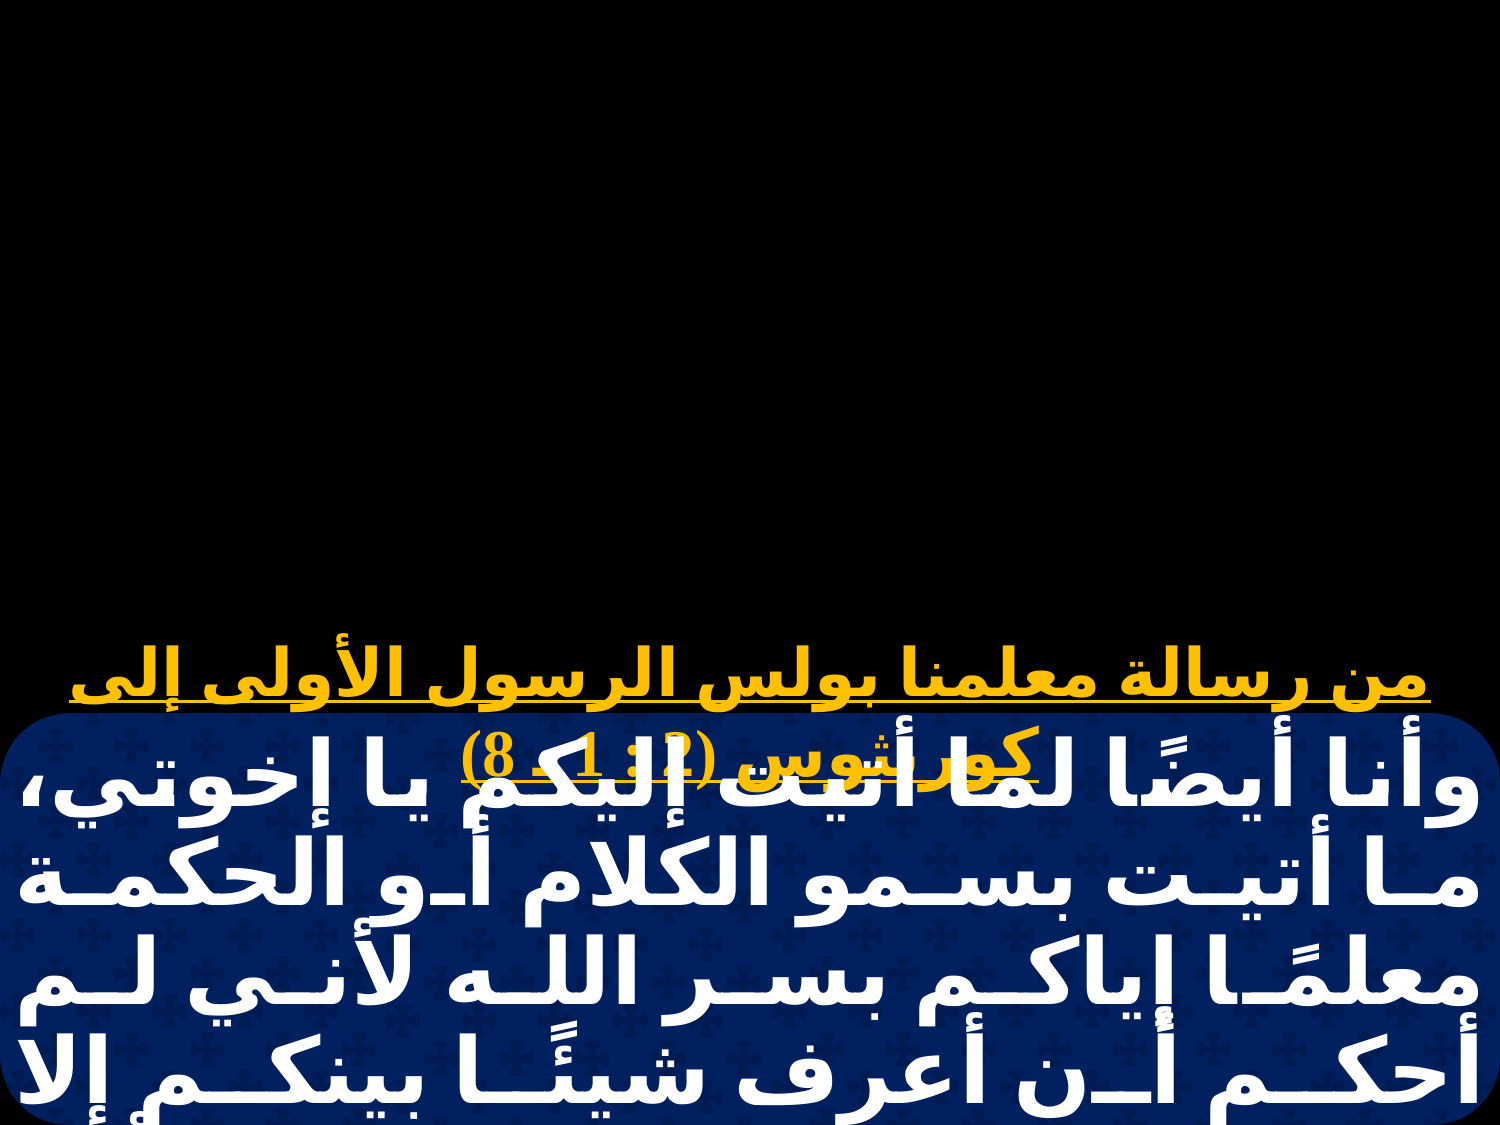

# سبت لعازر
من رسالة معلمنا بولس الرسول الأولى إلى كورنثوس (2 : 1 ـ 8)
وأنا أيضًا لما أتيت إليكم يا إخوتي، ما أتيت بسمو الكلام أو الحكمة معلمًا إياكم بسر الله لأني لم أحكم أن أعرف شيئًا بينكم إلا يسوع المسيح وإياه مصلوبًا. أنا أتيت عندكم في ضعفٍ، وخوفٍ،